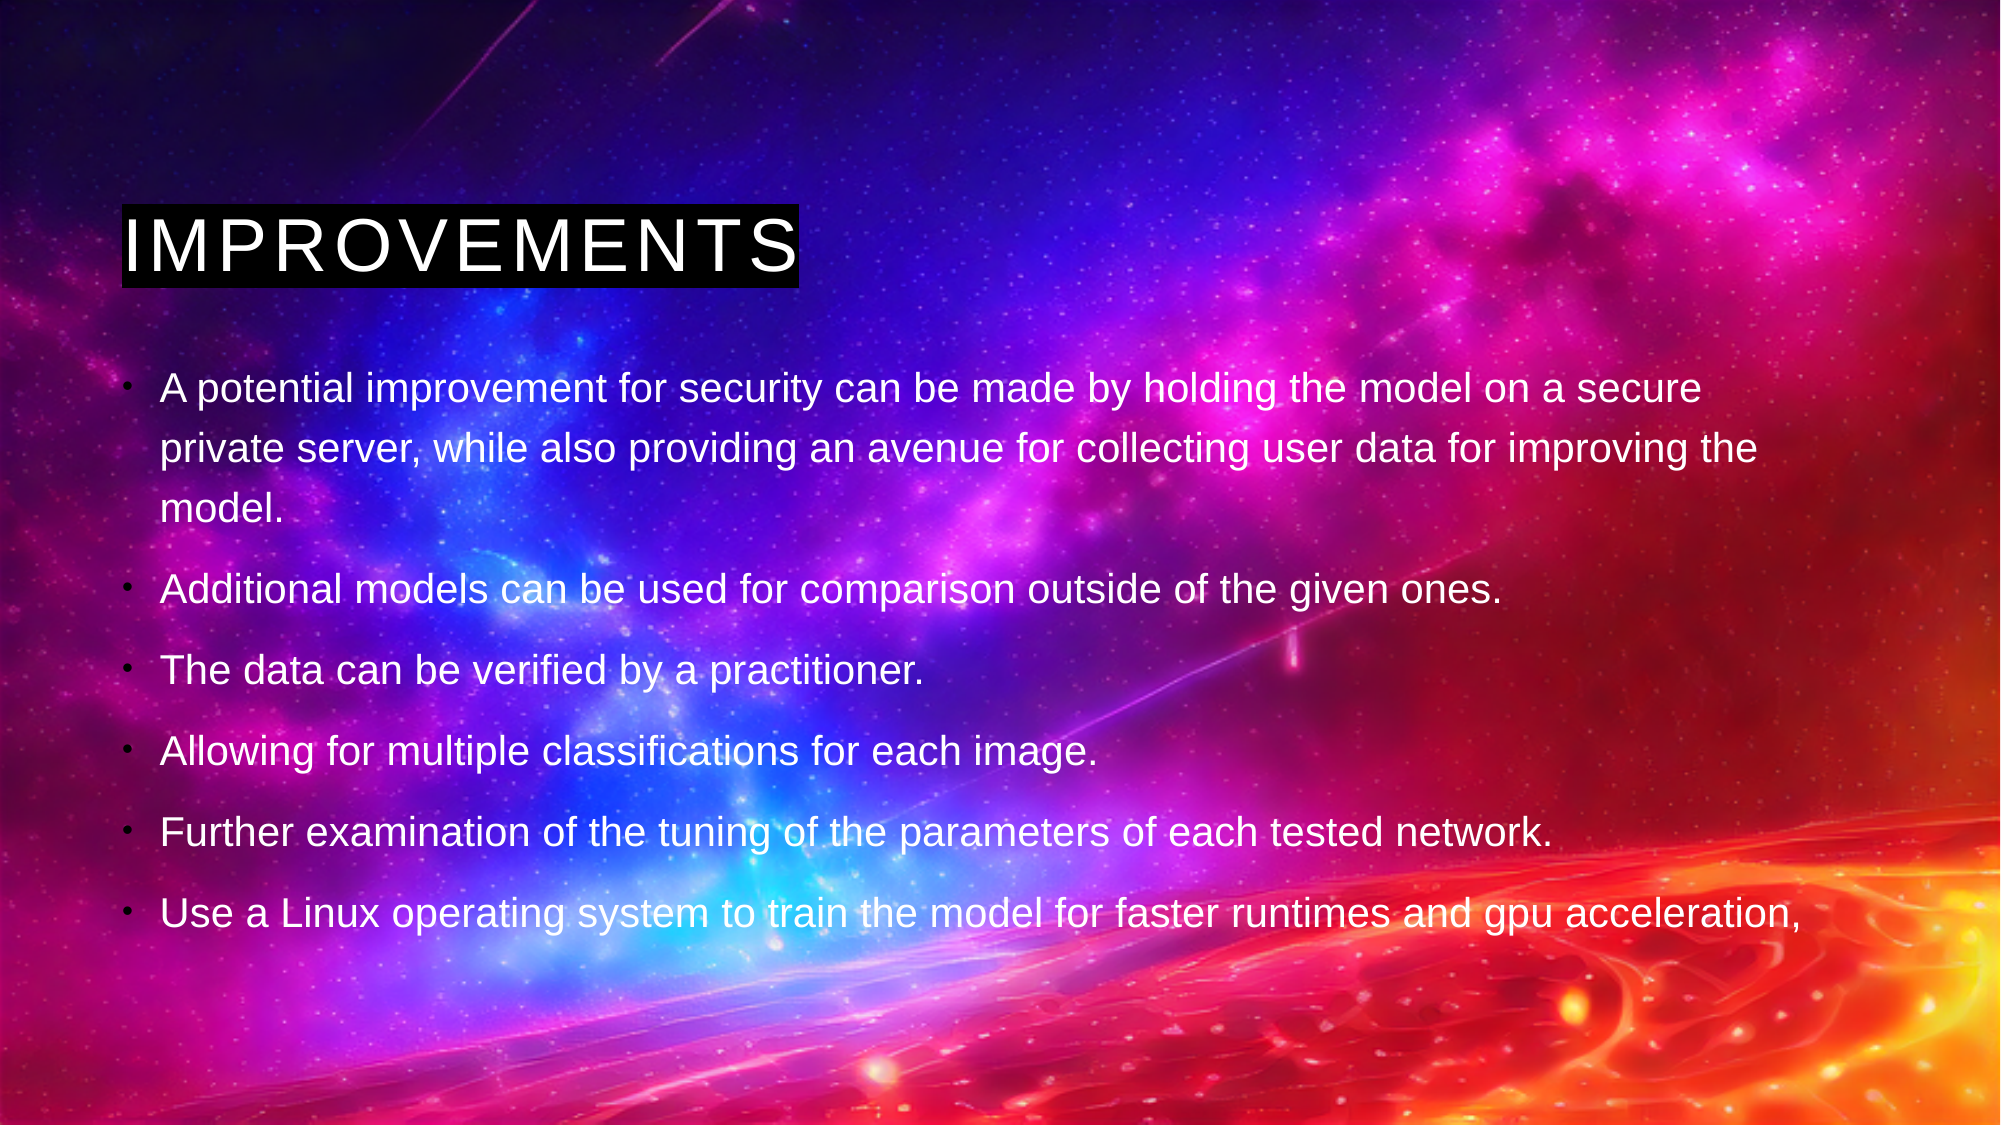

# Improvements
A potential improvement for security can be made by holding the model on a secure private server, while also providing an avenue for collecting user data for improving the model.
Additional models can be used for comparison outside of the given ones.
The data can be verified by a practitioner.
Allowing for multiple classifications for each image.
Further examination of the tuning of the parameters of each tested network.
Use a Linux operating system to train the model for faster runtimes and gpu acceleration,